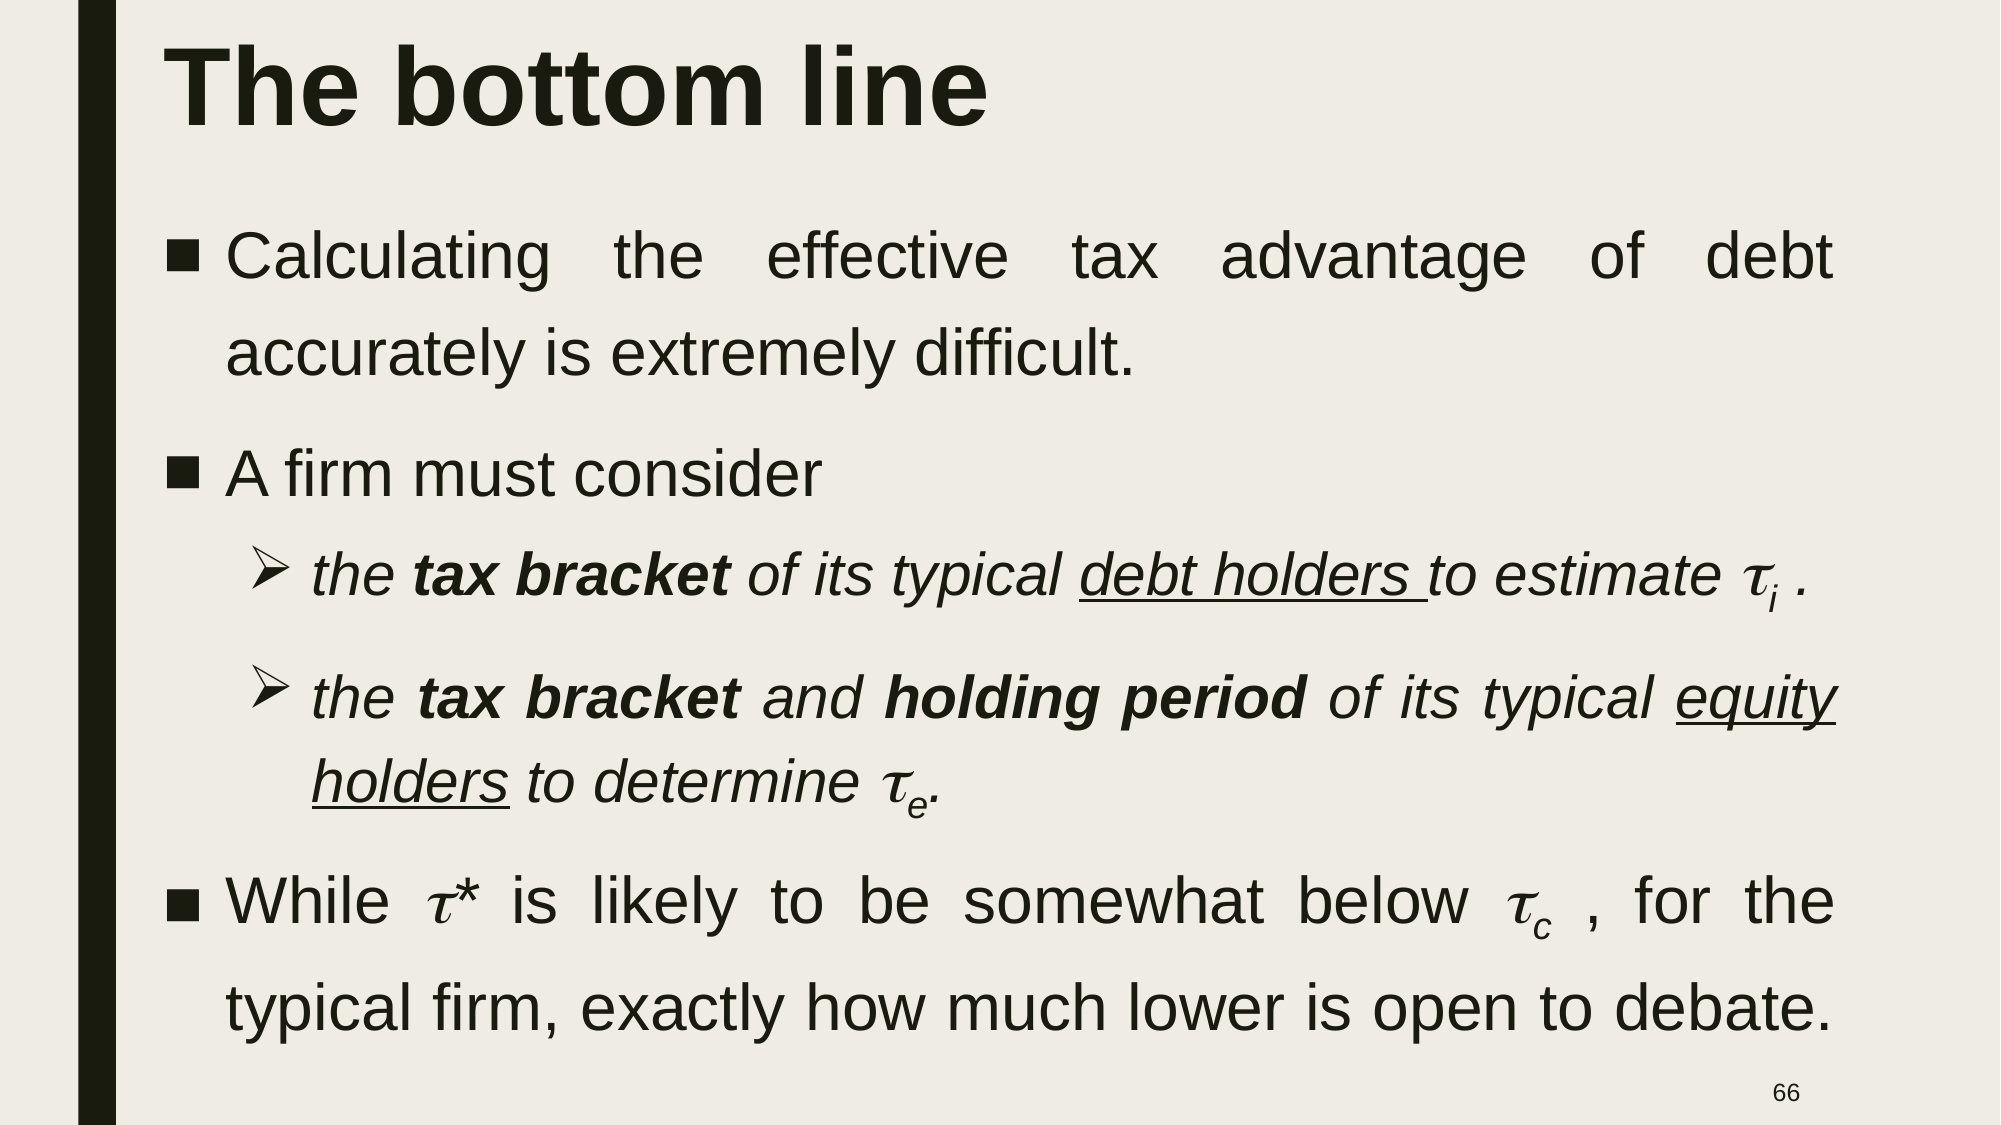

# The bottom line
Calculating the effective tax advantage of debt accurately is extremely difficult.
A firm must consider
the tax bracket of its typical debt holders to estimate τi .
the tax bracket and holding period of its typical equity holders to determine τe.
While τ* is likely to be somewhat below τc , for the typical firm, exactly how much lower is open to debate.
66